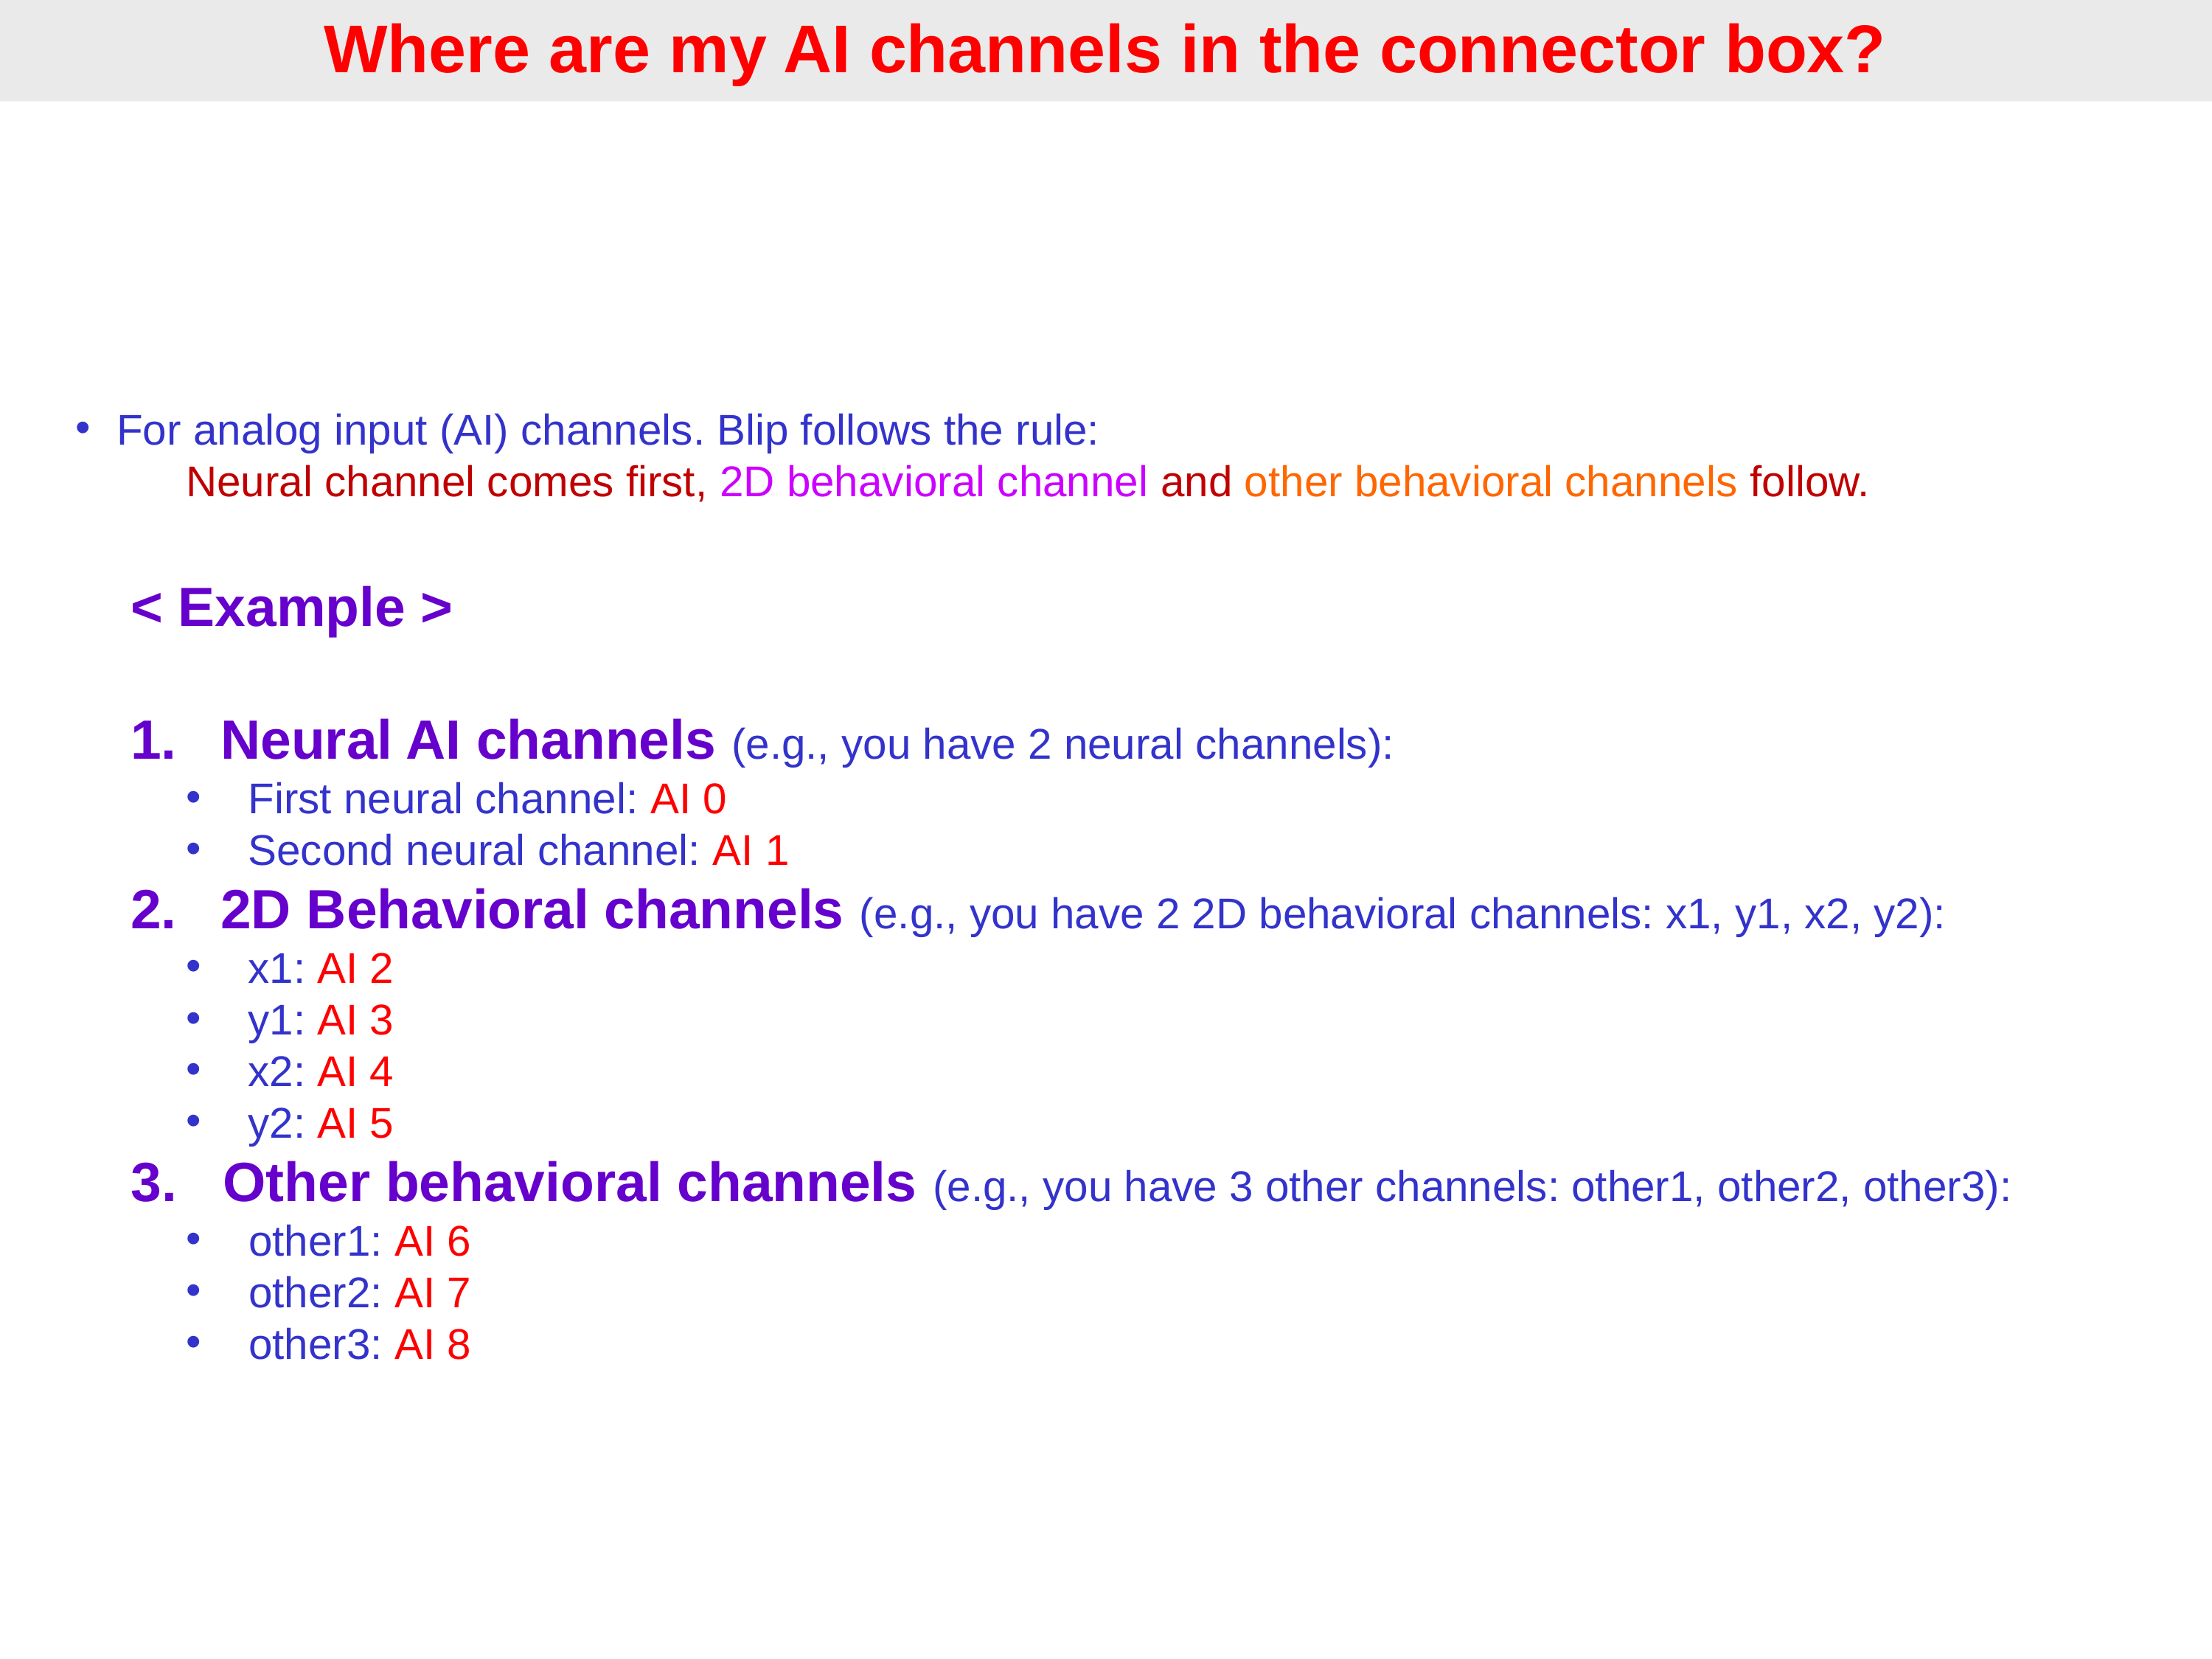

Where are my AI channels in the connector box?
For analog input (AI) channels. Blip follows the rule:
Neural channel comes first, 2D behavioral channel and other behavioral channels follow.

< Example >

Neural AI channels (e.g., you have 2 neural channels):
First neural channel: AI 0
Second neural channel: AI 1
2D Behavioral channels (e.g., you have 2 2D behavioral channels: x1, y1, x2, y2):
x1: AI 2
y1: AI 3
x2: AI 4
y2: AI 5
3.   Other behavioral channels (e.g., you have 3 other channels: other1, other2, other3):
other1: AI 6
other2: AI 7
other3: AI 8